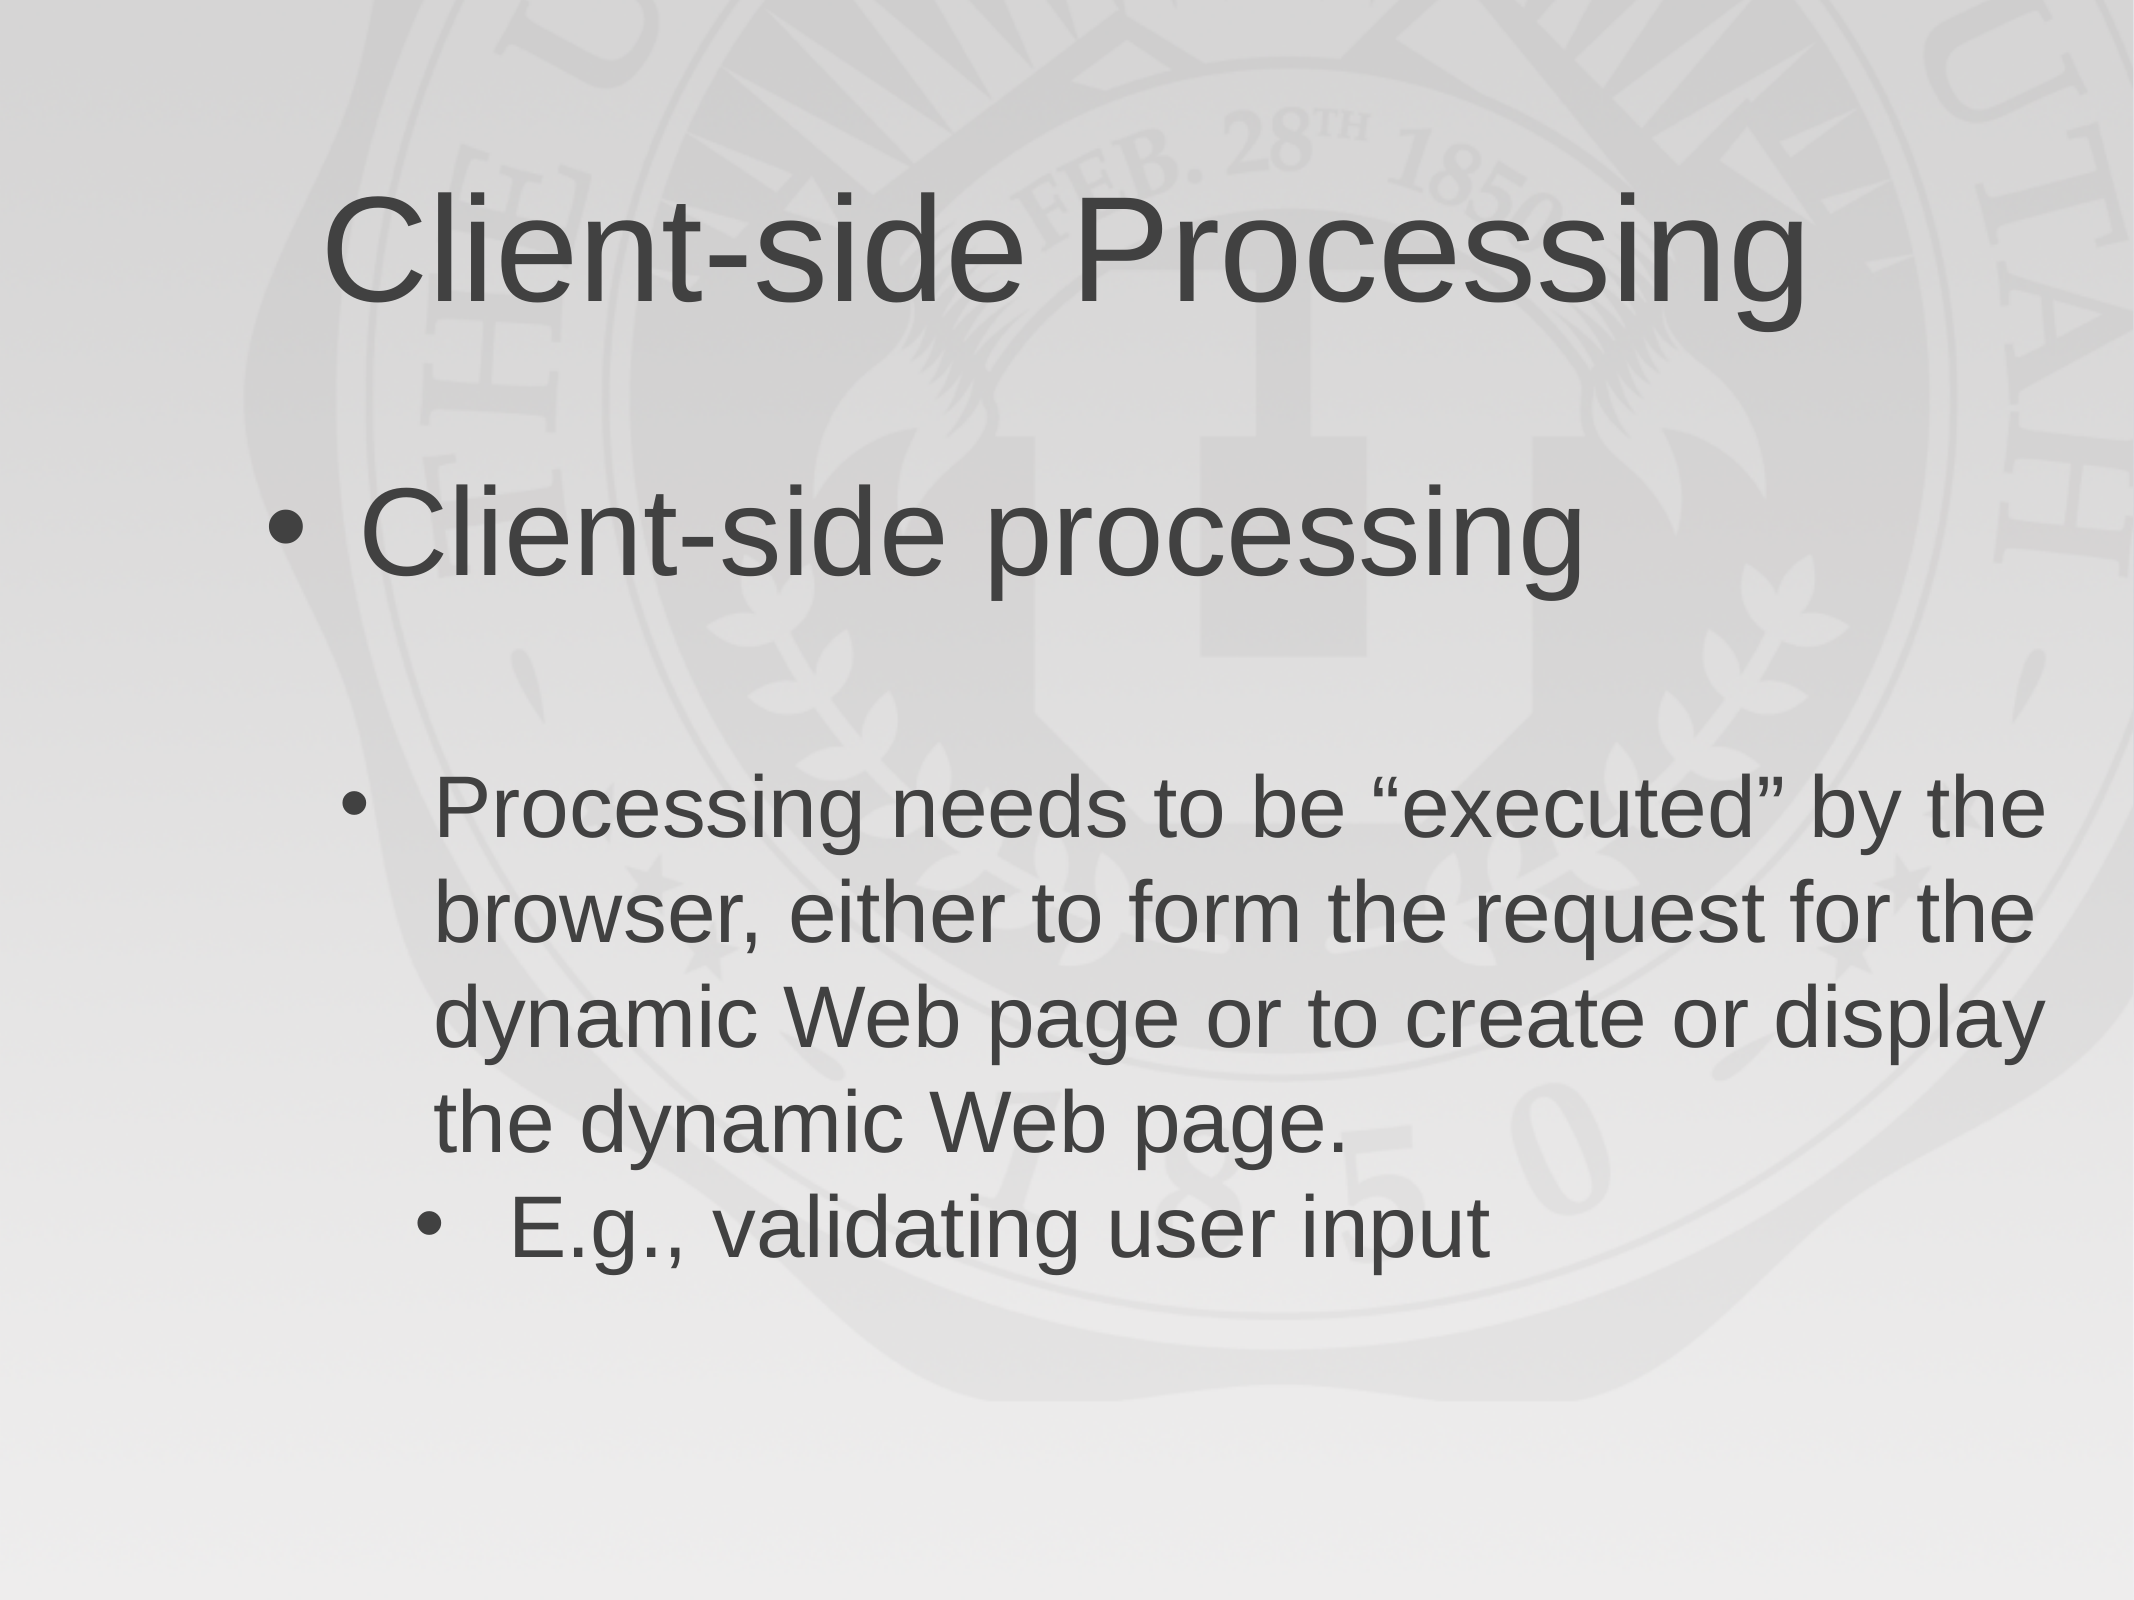

# Client-side Processing
Client-side processing

Processing needs to be “executed” by the browser, either to form the request for the dynamic Web page or to create or display the dynamic Web page.
E.g., validating user input